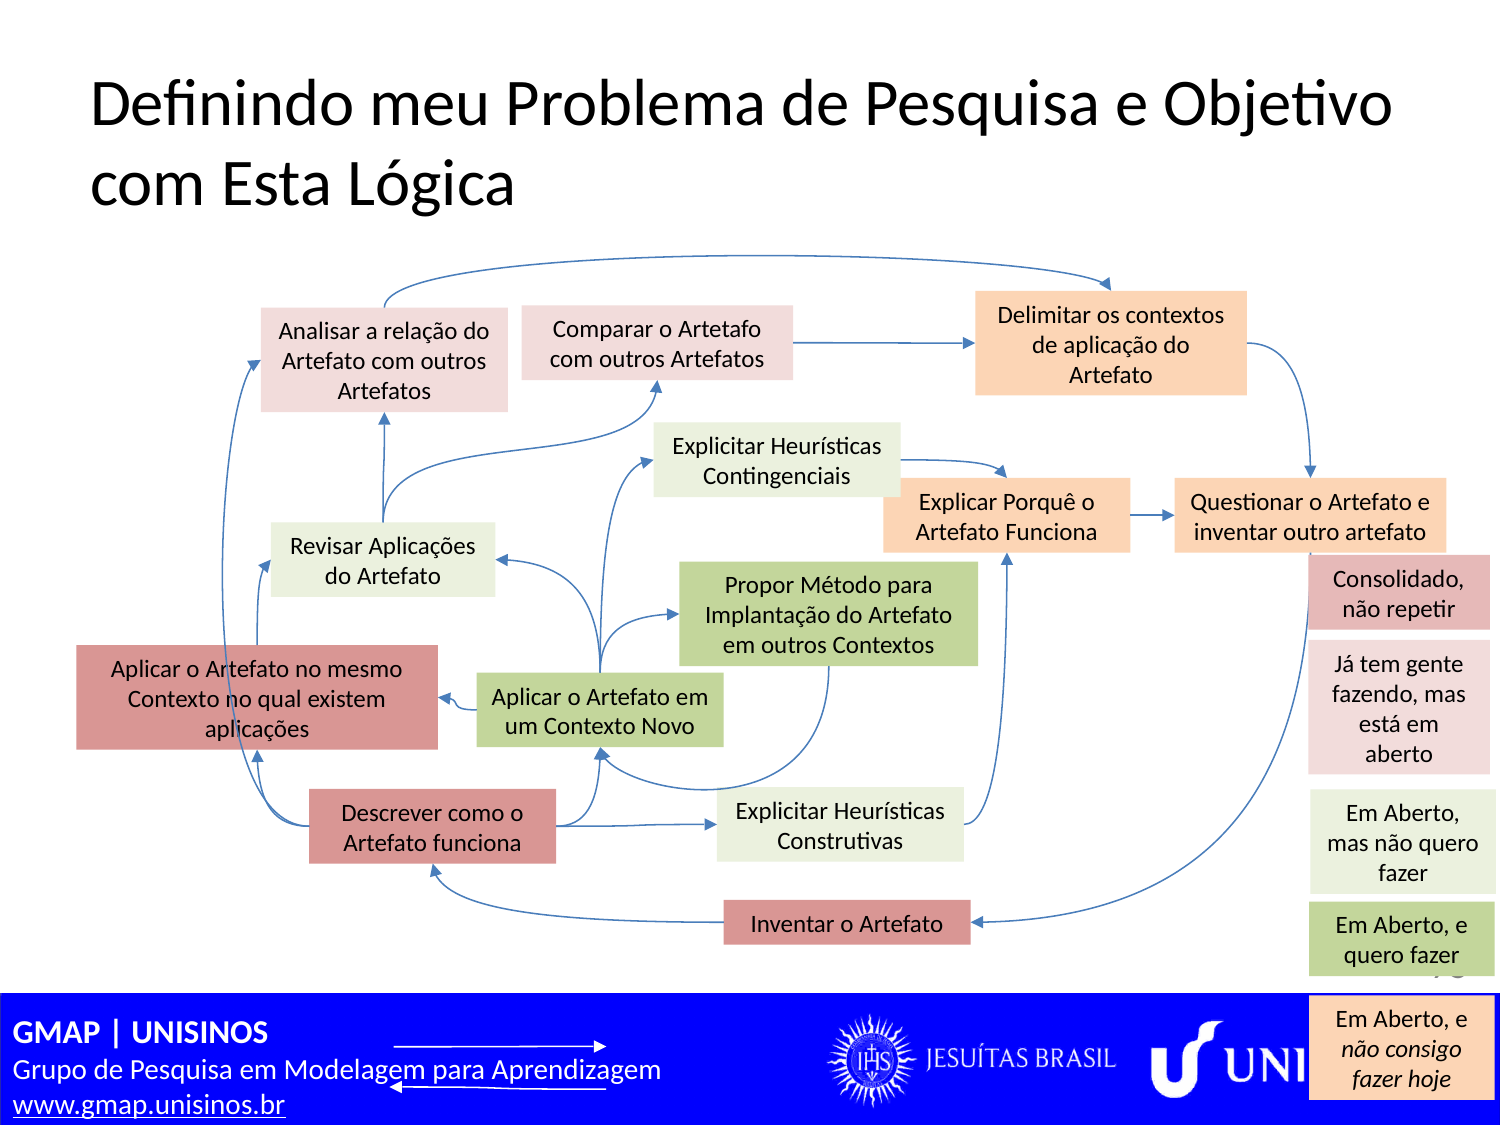

# Definindo meu Problema de Pesquisa e Objetivo com Esta Lógica
Delimitar os contextos de aplicação do Artefato
Comparar o Artetafo com outros Artefatos
Analisar a relação do Artefato com outros Artefatos
Explicitar Heurísticas Contingenciais
Explicar Porquê o Artefato Funciona
Questionar o Artefato e inventar outro artefato
Revisar Aplicações do Artefato
Consolidado, não repetir
Propor Método para Implantação do Artefato em outros Contextos
Já tem gente fazendo, mas está em aberto
Aplicar o Artefato no mesmo Contexto no qual existem aplicações
Aplicar o Artefato em um Contexto Novo
Explicitar Heurísticas Construtivas
Descrever como o Artefato funciona
Em Aberto, mas não quero fazer
Inventar o Artefato
Em Aberto, e quero fazer
Em Aberto, e não consigo fazer hoje